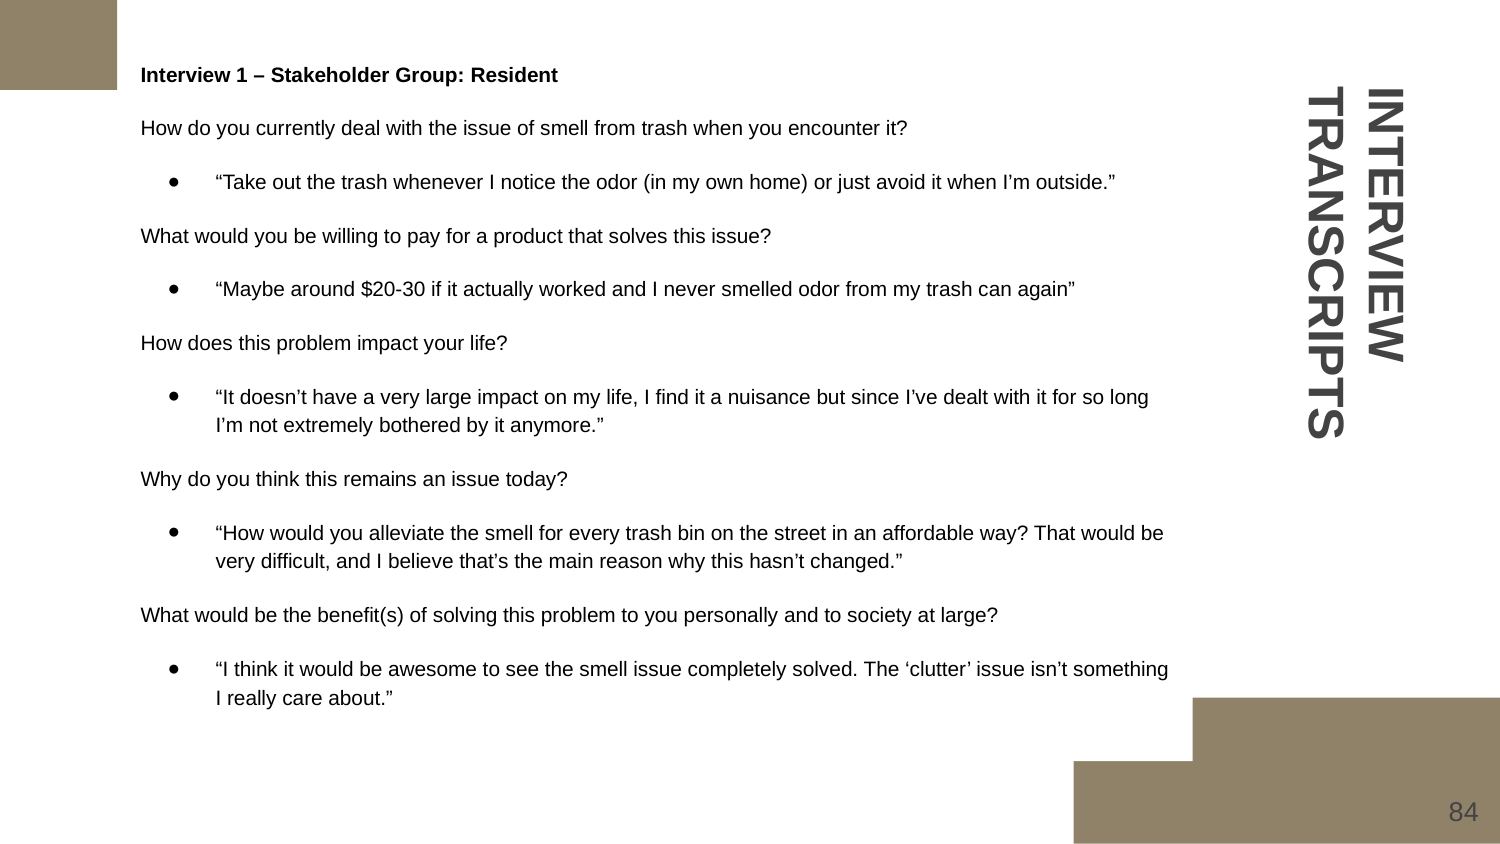

Interview 1 – Stakeholder Group: Resident
How do you currently deal with the issue of smell from trash when you encounter it?
“Take out the trash whenever I notice the odor (in my own home) or just avoid it when I’m outside.”
What would you be willing to pay for a product that solves this issue?
“Maybe around $20-30 if it actually worked and I never smelled odor from my trash can again”
How does this problem impact your life?
“It doesn’t have a very large impact on my life, I find it a nuisance but since I’ve dealt with it for so long I’m not extremely bothered by it anymore.”
Why do you think this remains an issue today?
“How would you alleviate the smell for every trash bin on the street in an affordable way? That would be very difficult, and I believe that’s the main reason why this hasn’t changed.”
What would be the benefit(s) of solving this problem to you personally and to society at large?
“I think it would be awesome to see the smell issue completely solved. The ‘clutter’ issue isn’t something I really care about.”

# INTERVIEW TRANSCRIPTS

84